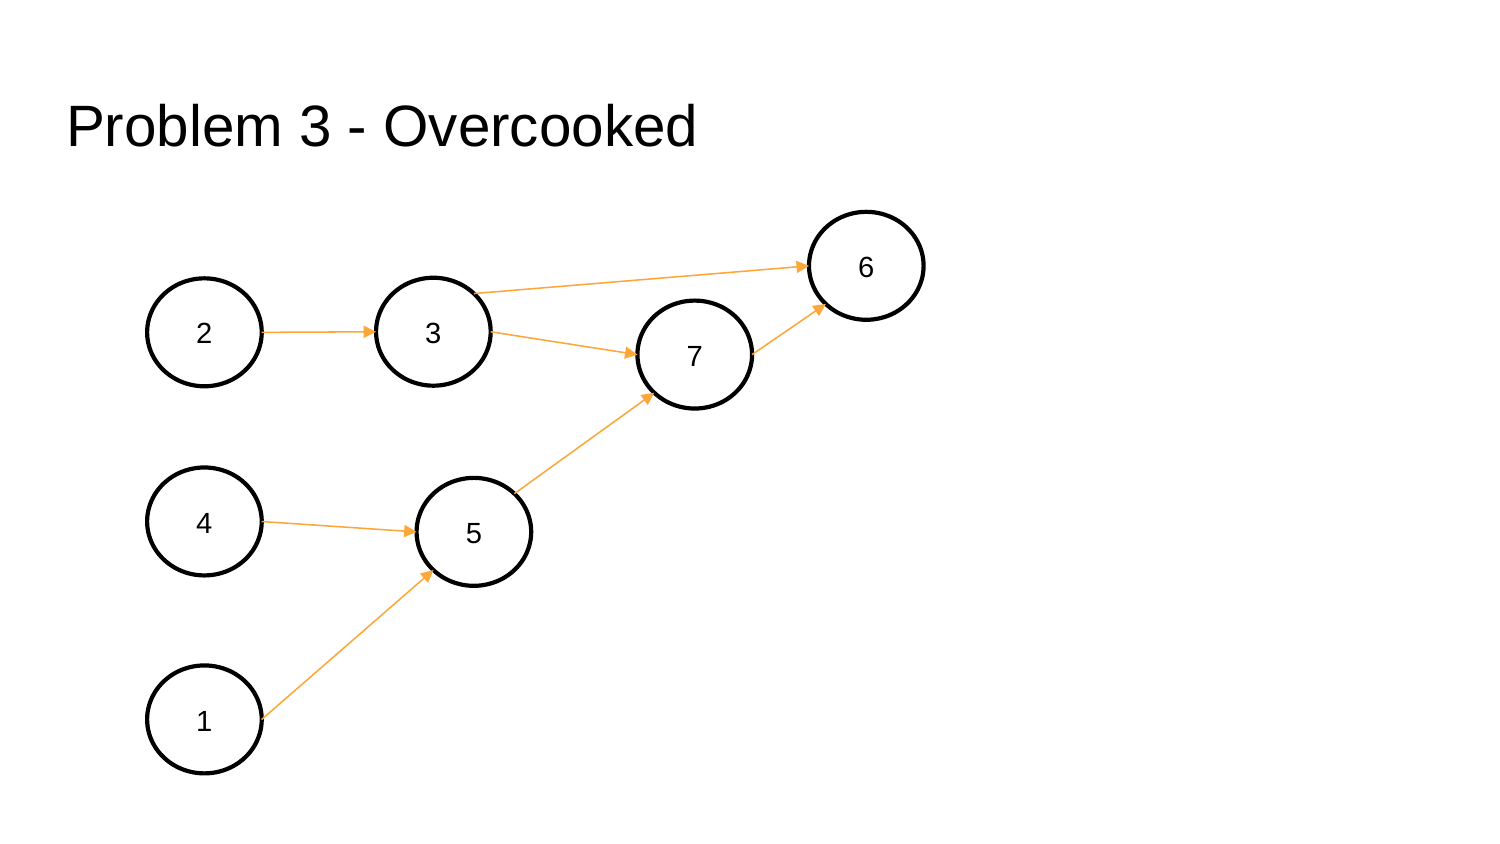

# Problem 3 - Overcooked
6
3
2
7
4
5
1